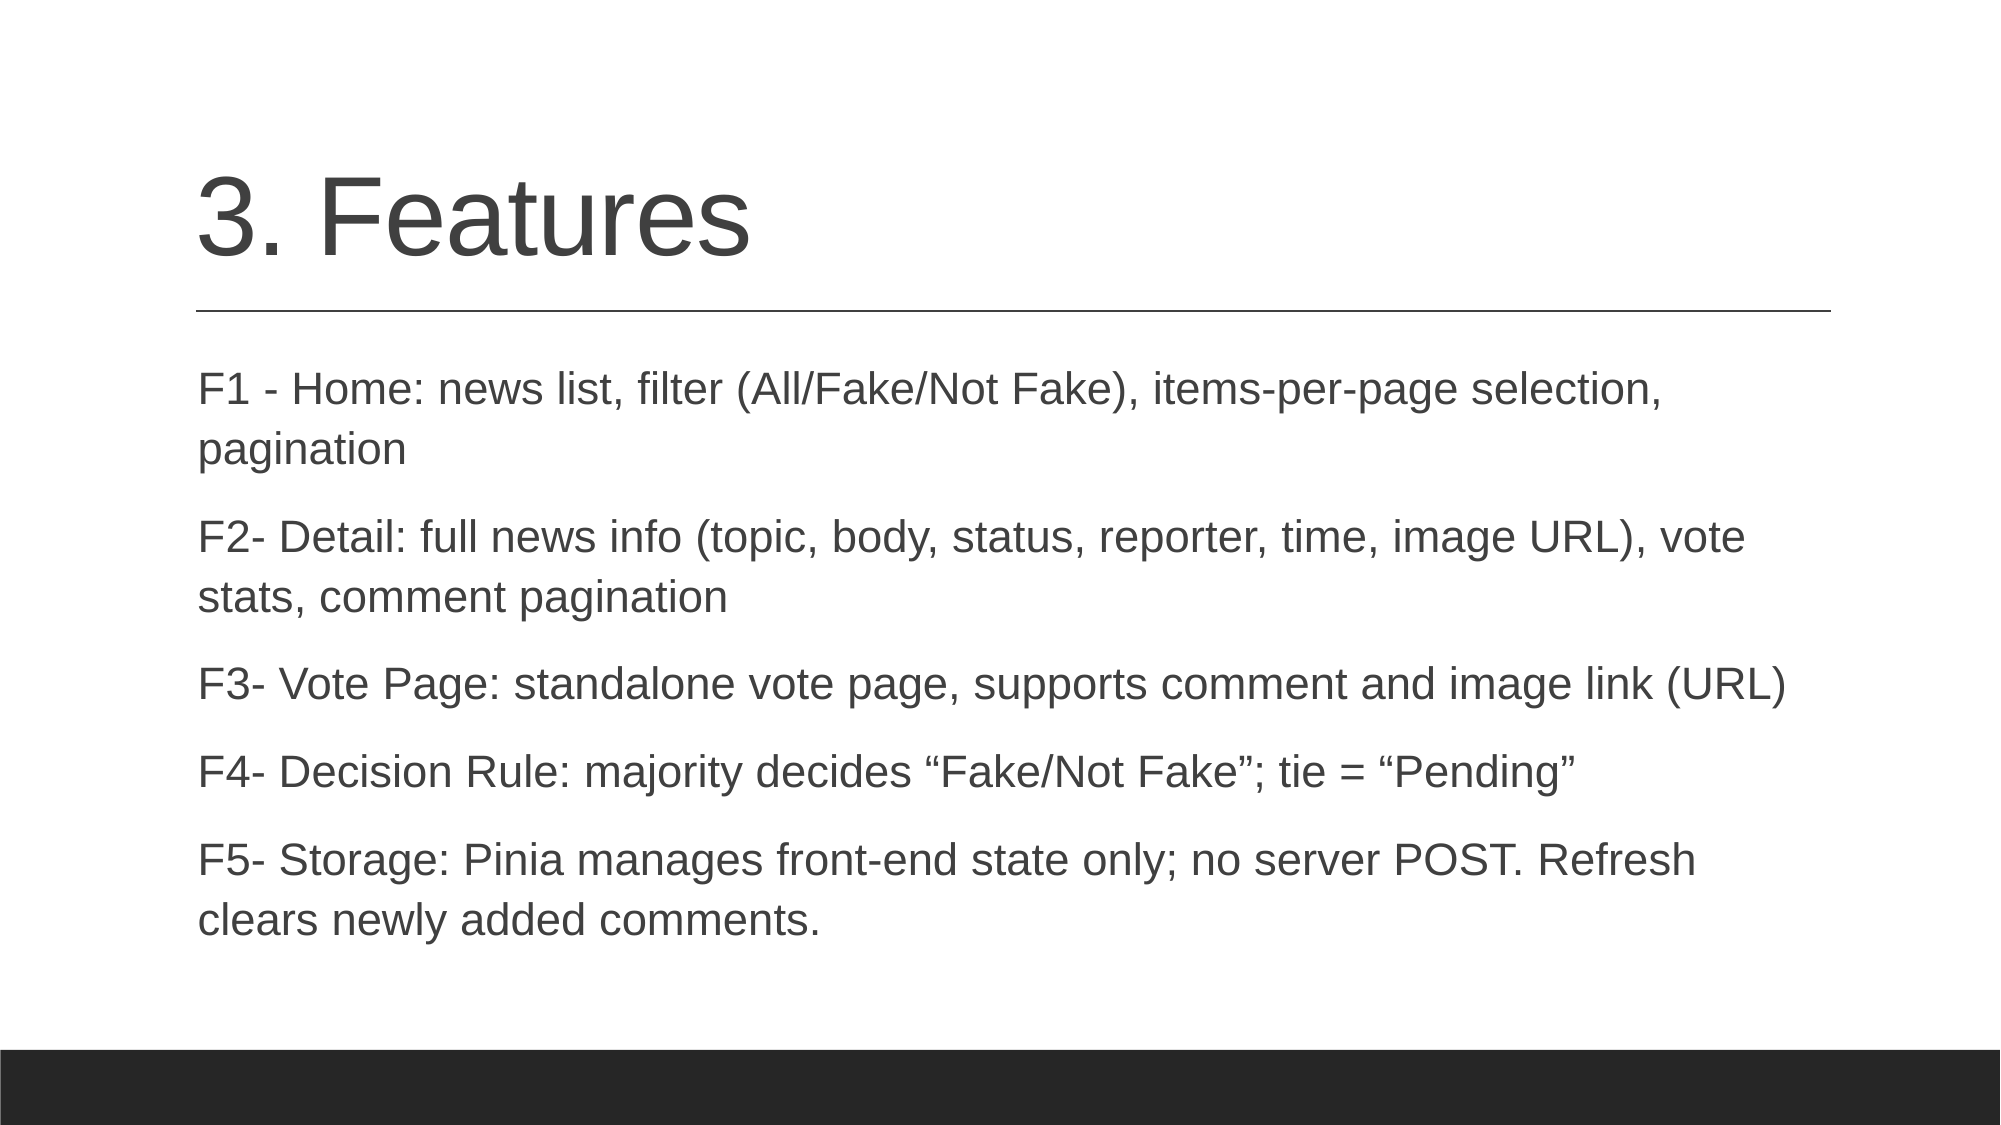

# 3. Features
F1 - Home: news list, filter (All/Fake/Not Fake), items-per-page selection, pagination
F2- Detail: full news info (topic, body, status, reporter, time, image URL), vote stats, comment pagination
F3- Vote Page: standalone vote page, supports comment and image link (URL)
F4- Decision Rule: majority decides “Fake/Not Fake”; tie = “Pending”
F5- Storage: Pinia manages front-end state only; no server POST. Refresh clears newly added comments.